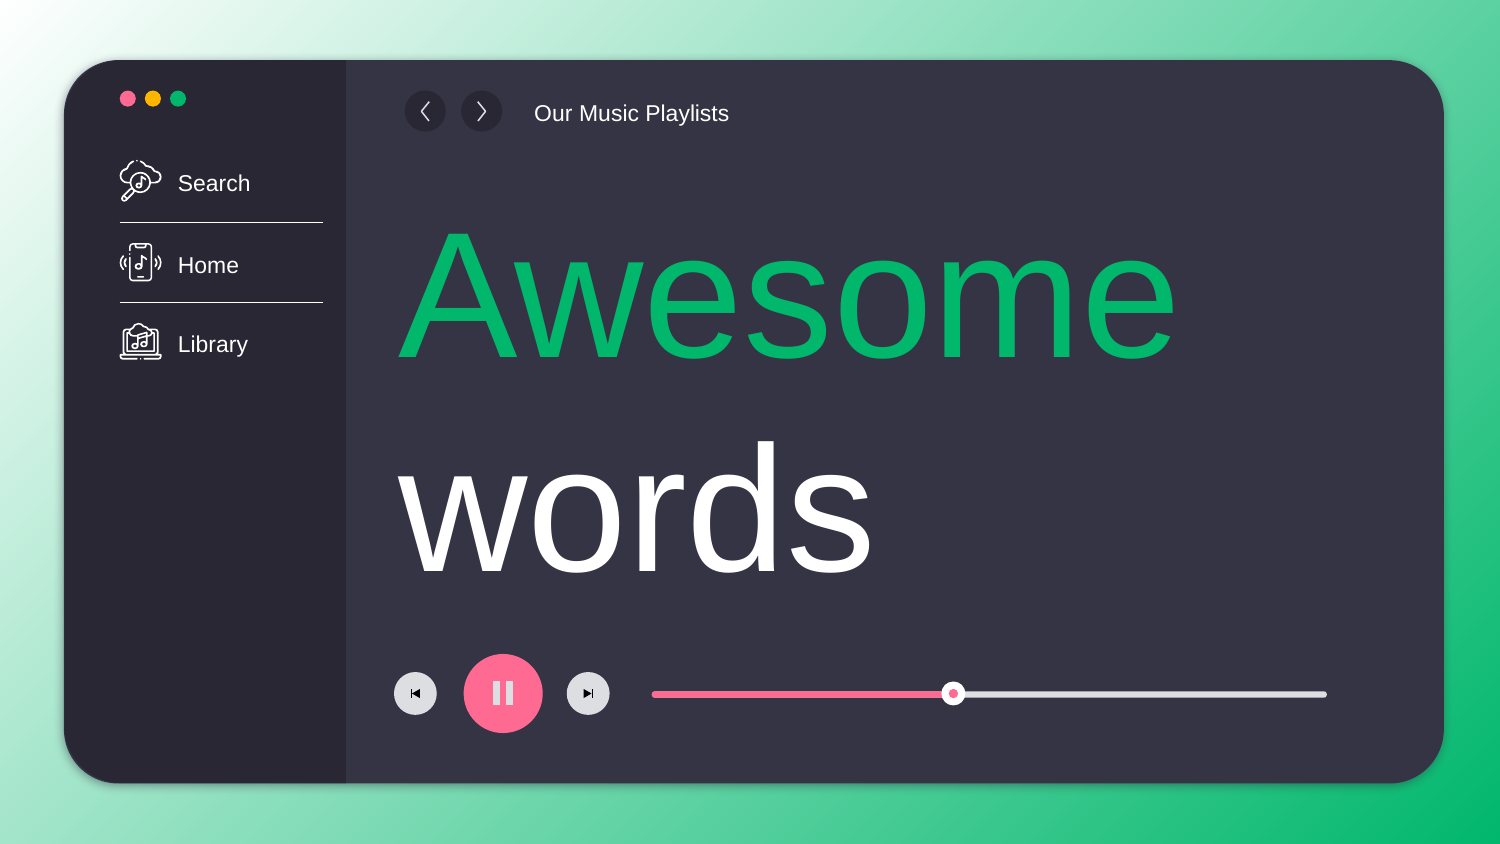

Search

Home

Library

Our Music Playlists
# Awesome words